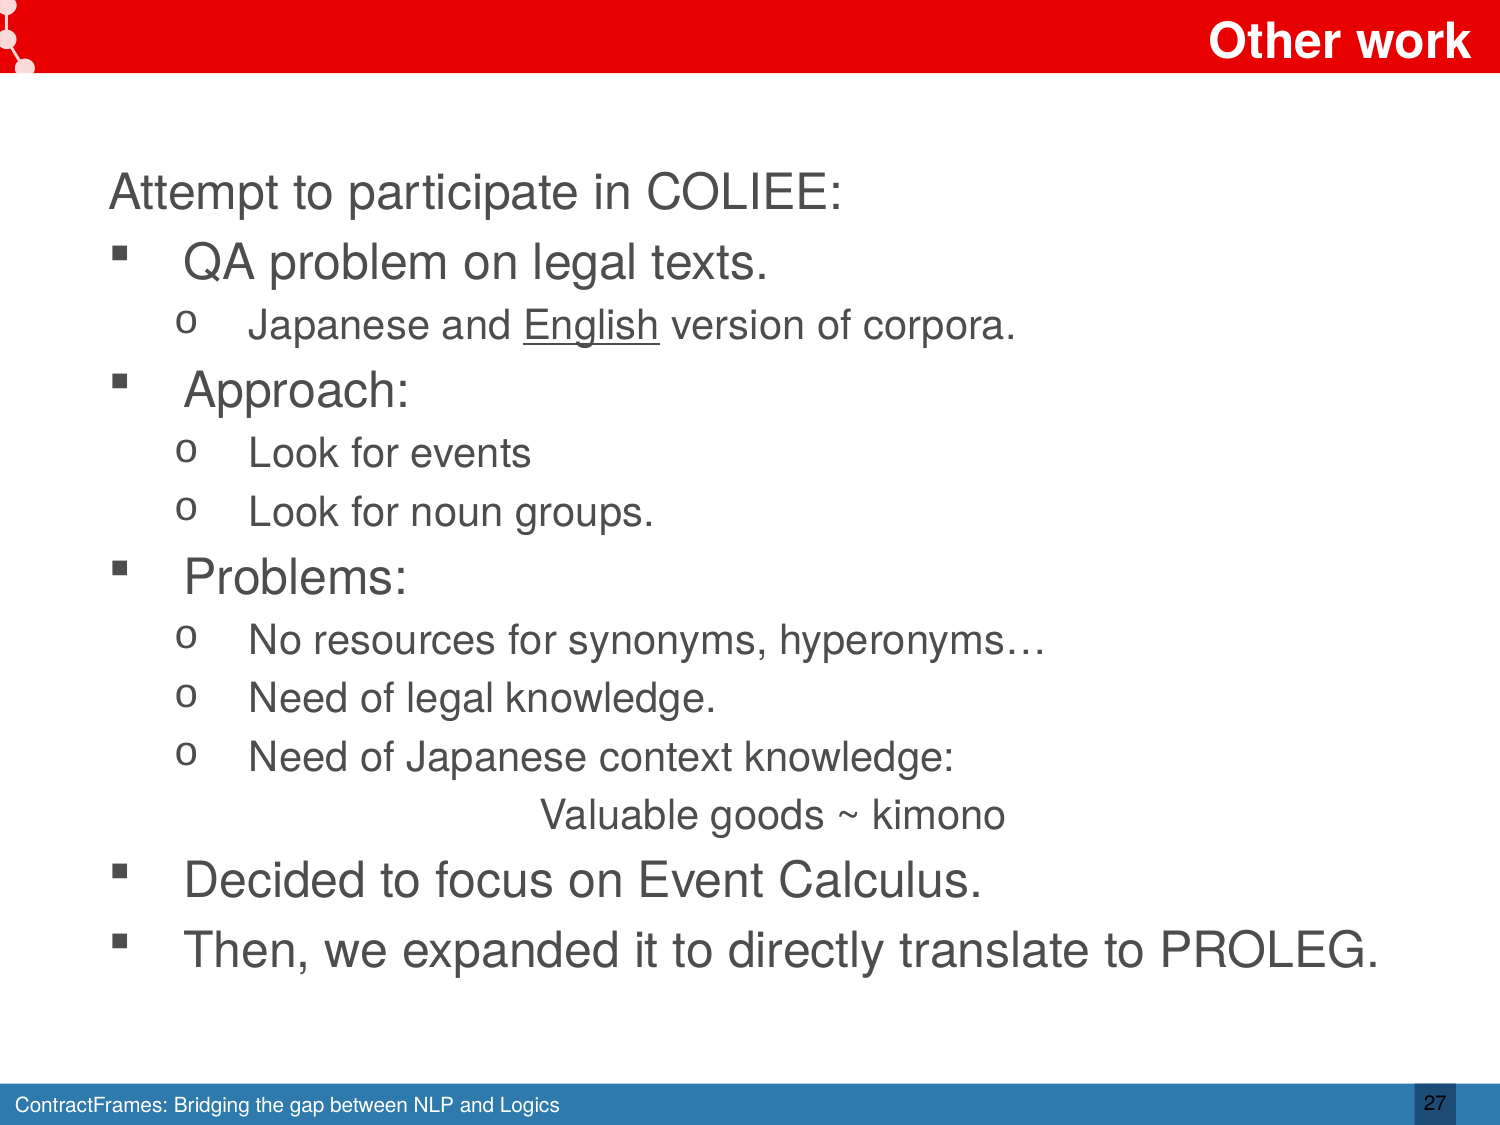

# Other work
Attempt to participate in COLIEE:
QA problem on legal texts.
Japanese and English version of corpora.
Approach:
Look for events
Look for noun groups.
Problems:
No resources for synonyms, hyperonyms…
Need of legal knowledge.
Need of Japanese context knowledge:
		Valuable goods ~ kimono
Decided to focus on Event Calculus.
Then, we expanded it to directly translate to PROLEG.

27